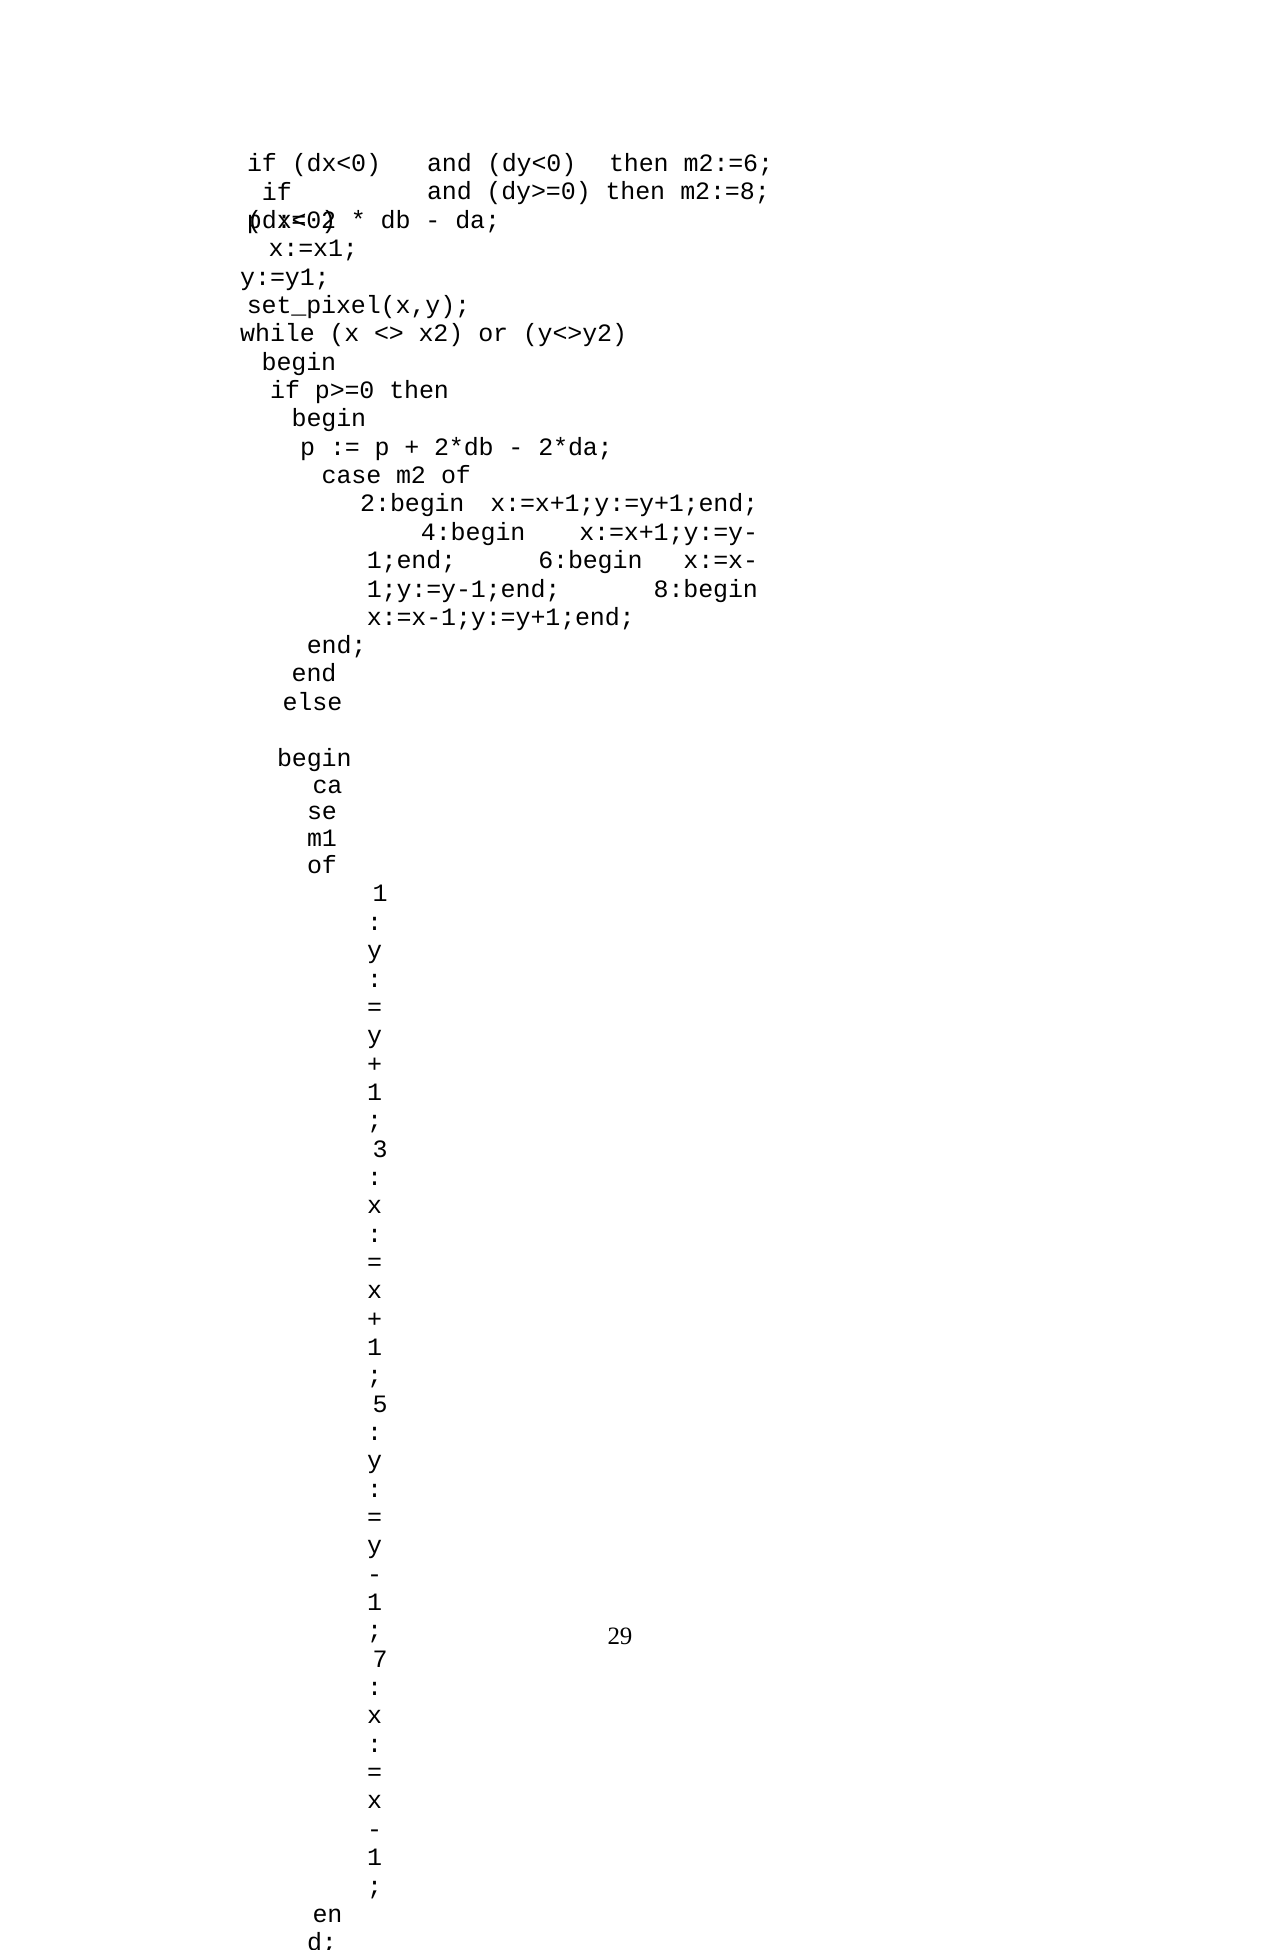

if (dx<0)  if (dx<0)
and (dy<0)	then m2:=6;
and (dy>=0) then m2:=8;
p := 2 * db - da;  x:=x1;
y:=y1;  set_pixel(x,y);
while (x <> x2) or (y<>y2)  begin
if p>=0 then  begin
p := p + 2*db - 2*da;  case m2 of
2:begin x:=x+1;y:=y+1;end;  4:begin x:=x+1;y:=y-1;end;  6:begin x:=x-1;y:=y-1;end;  8:begin x:=x-1;y:=y+1;end;
end;  end
else  begin
case m1 of
1:y:=y+1;
3:x:=x+1;
5:y:=y-1;
7:x:=x-1;
end;
p := p + 2* db;  end;  set_pixel(x,y);
end;
end;

II.3	Algoritma Penggambaran Lingkaran
Lingkaran adalah kumpulan dari titik-titik yang memiliki jarak dari titik pusat yang sama  untuk semua titik. Lingkaran dibuat dengan menggambarkan seperempat lingkaran, karena  bagian lain dapat dibuat sebagai bagian yang simetris. Penambahan x dapat dilakukan dari 0  ke r sebesar unit step, yaitu menambahkan ± y untuk setiap step.
Pada dasarnya, mirip dengan penggambaran garis, algoritma penggambaran lingkaran  pun berusaha mencari solusi optimal sedemikian rupa sehingga lingkaran yang dibentuk  adalah sesempurna mungkin. Gamra di bawah ini memberikan ilustrasi penggambaran  lingkaran.
29